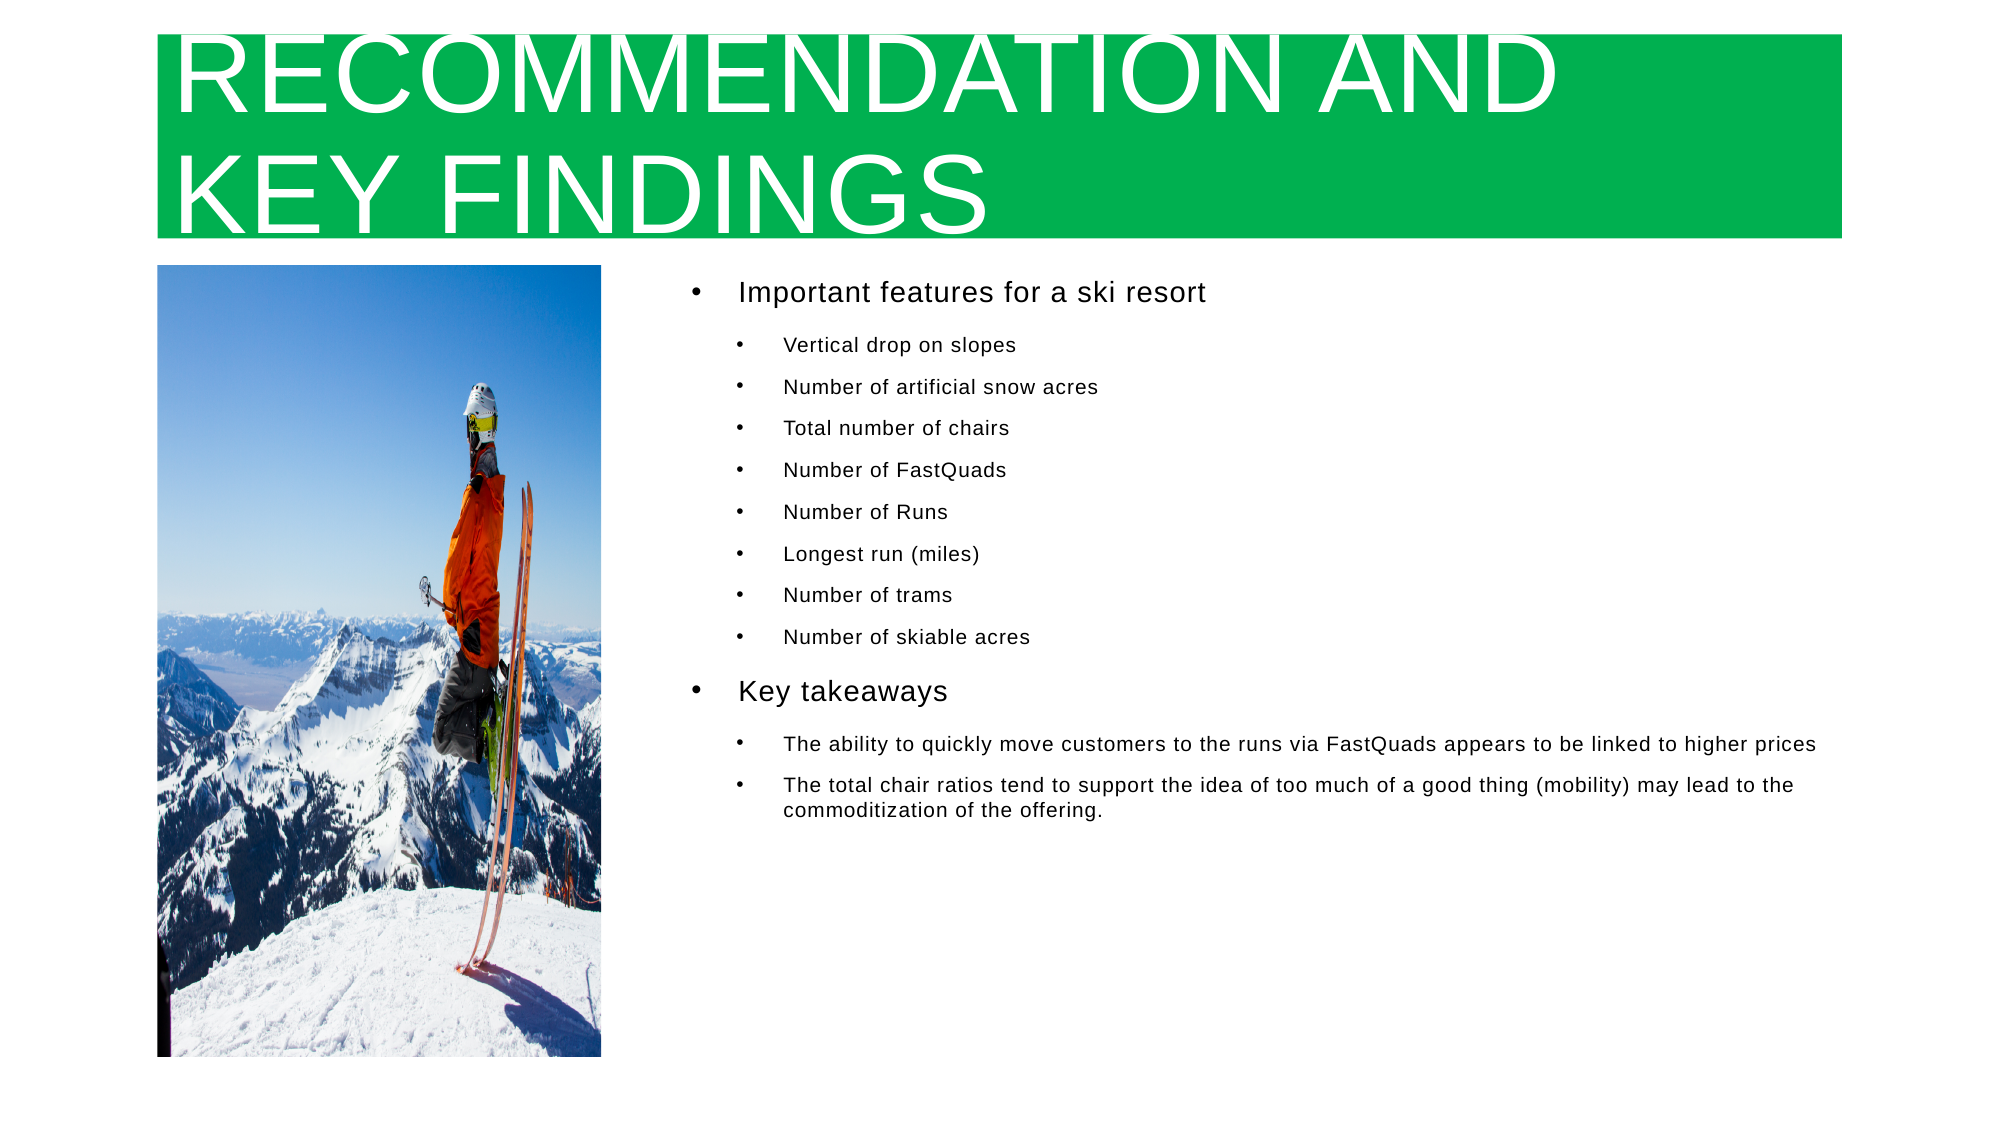

# Recommendation and key findings

Important features for a ski resort
Vertical drop on slopes
Number of artificial snow acres
Total number of chairs
Number of FastQuads
Number of Runs
Longest run (miles)
Number of trams
Number of skiable acres
Key takeaways
The ability to quickly move customers to the runs via FastQuads appears to be linked to higher prices
The total chair ratios tend to support the idea of too much of a good thing (mobility) may lead to the commoditization of the offering.